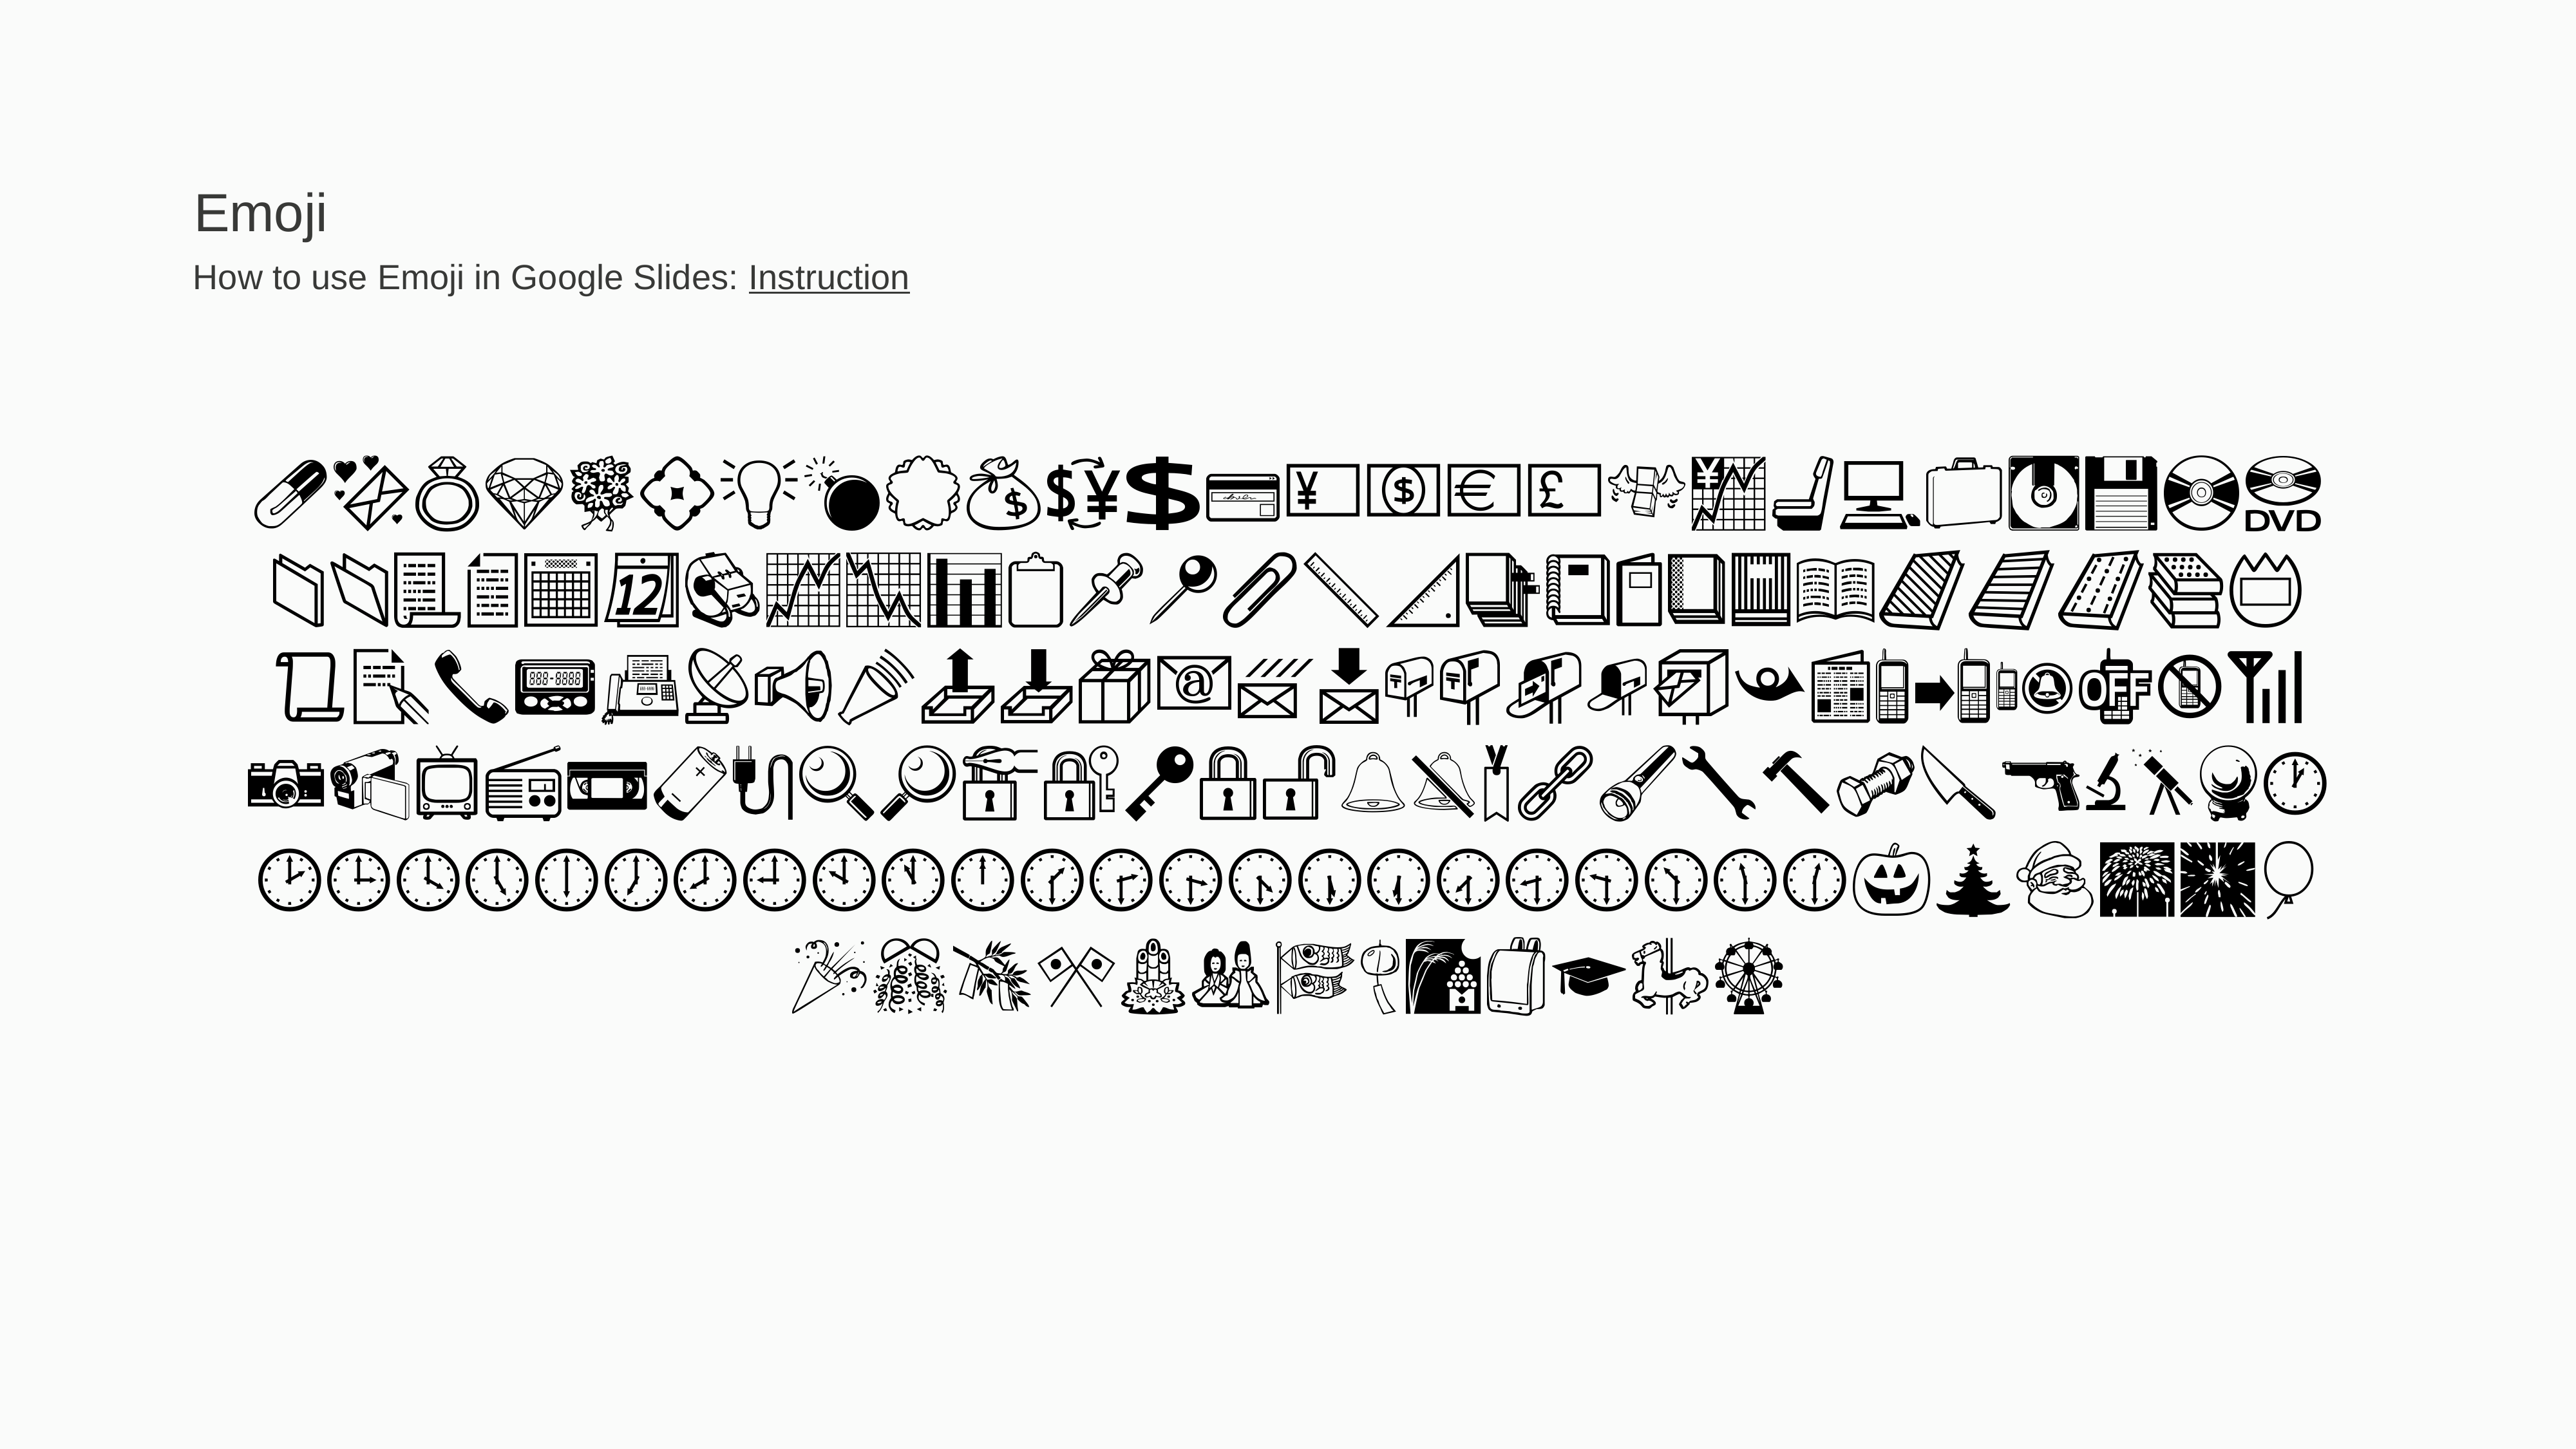

Emoji
How to use Emoji in Google Slides: Instruction
💊💌💍💎💐💠💡💣💮💰💱💲💳💴💵💶💷💸💹💺💻💼💽💾💿📀📁📂📃📄📅📆📇📈📉📊📋📌📍📎📏📐📑📒📓📔📕📖📗📘📙📚📛📜📝📞📟📠📡📢📣📤📥📦📧📨📩📪📫📬📭📮📯📰📱📲📳📴📵📶📷📹📺📻📼🔋🔌🔍🔎🔏🔐🔑🔒🔓🔔🔕🔖🔗🔦🔧🔨🔩🔪🔫🔬🔭🔮🕐🕑🕒🕓🕔🕕🕖🕗🕘🕙🕚🕛🕜🕝🕞🕟🕠🕡🕢🕣🕤🕥🕦🕧🎃🎄🎅🎆🎇🎈🎉🎊🎋🎌🎍🎎🎏🎐🎑🎒🎓🎠🎡